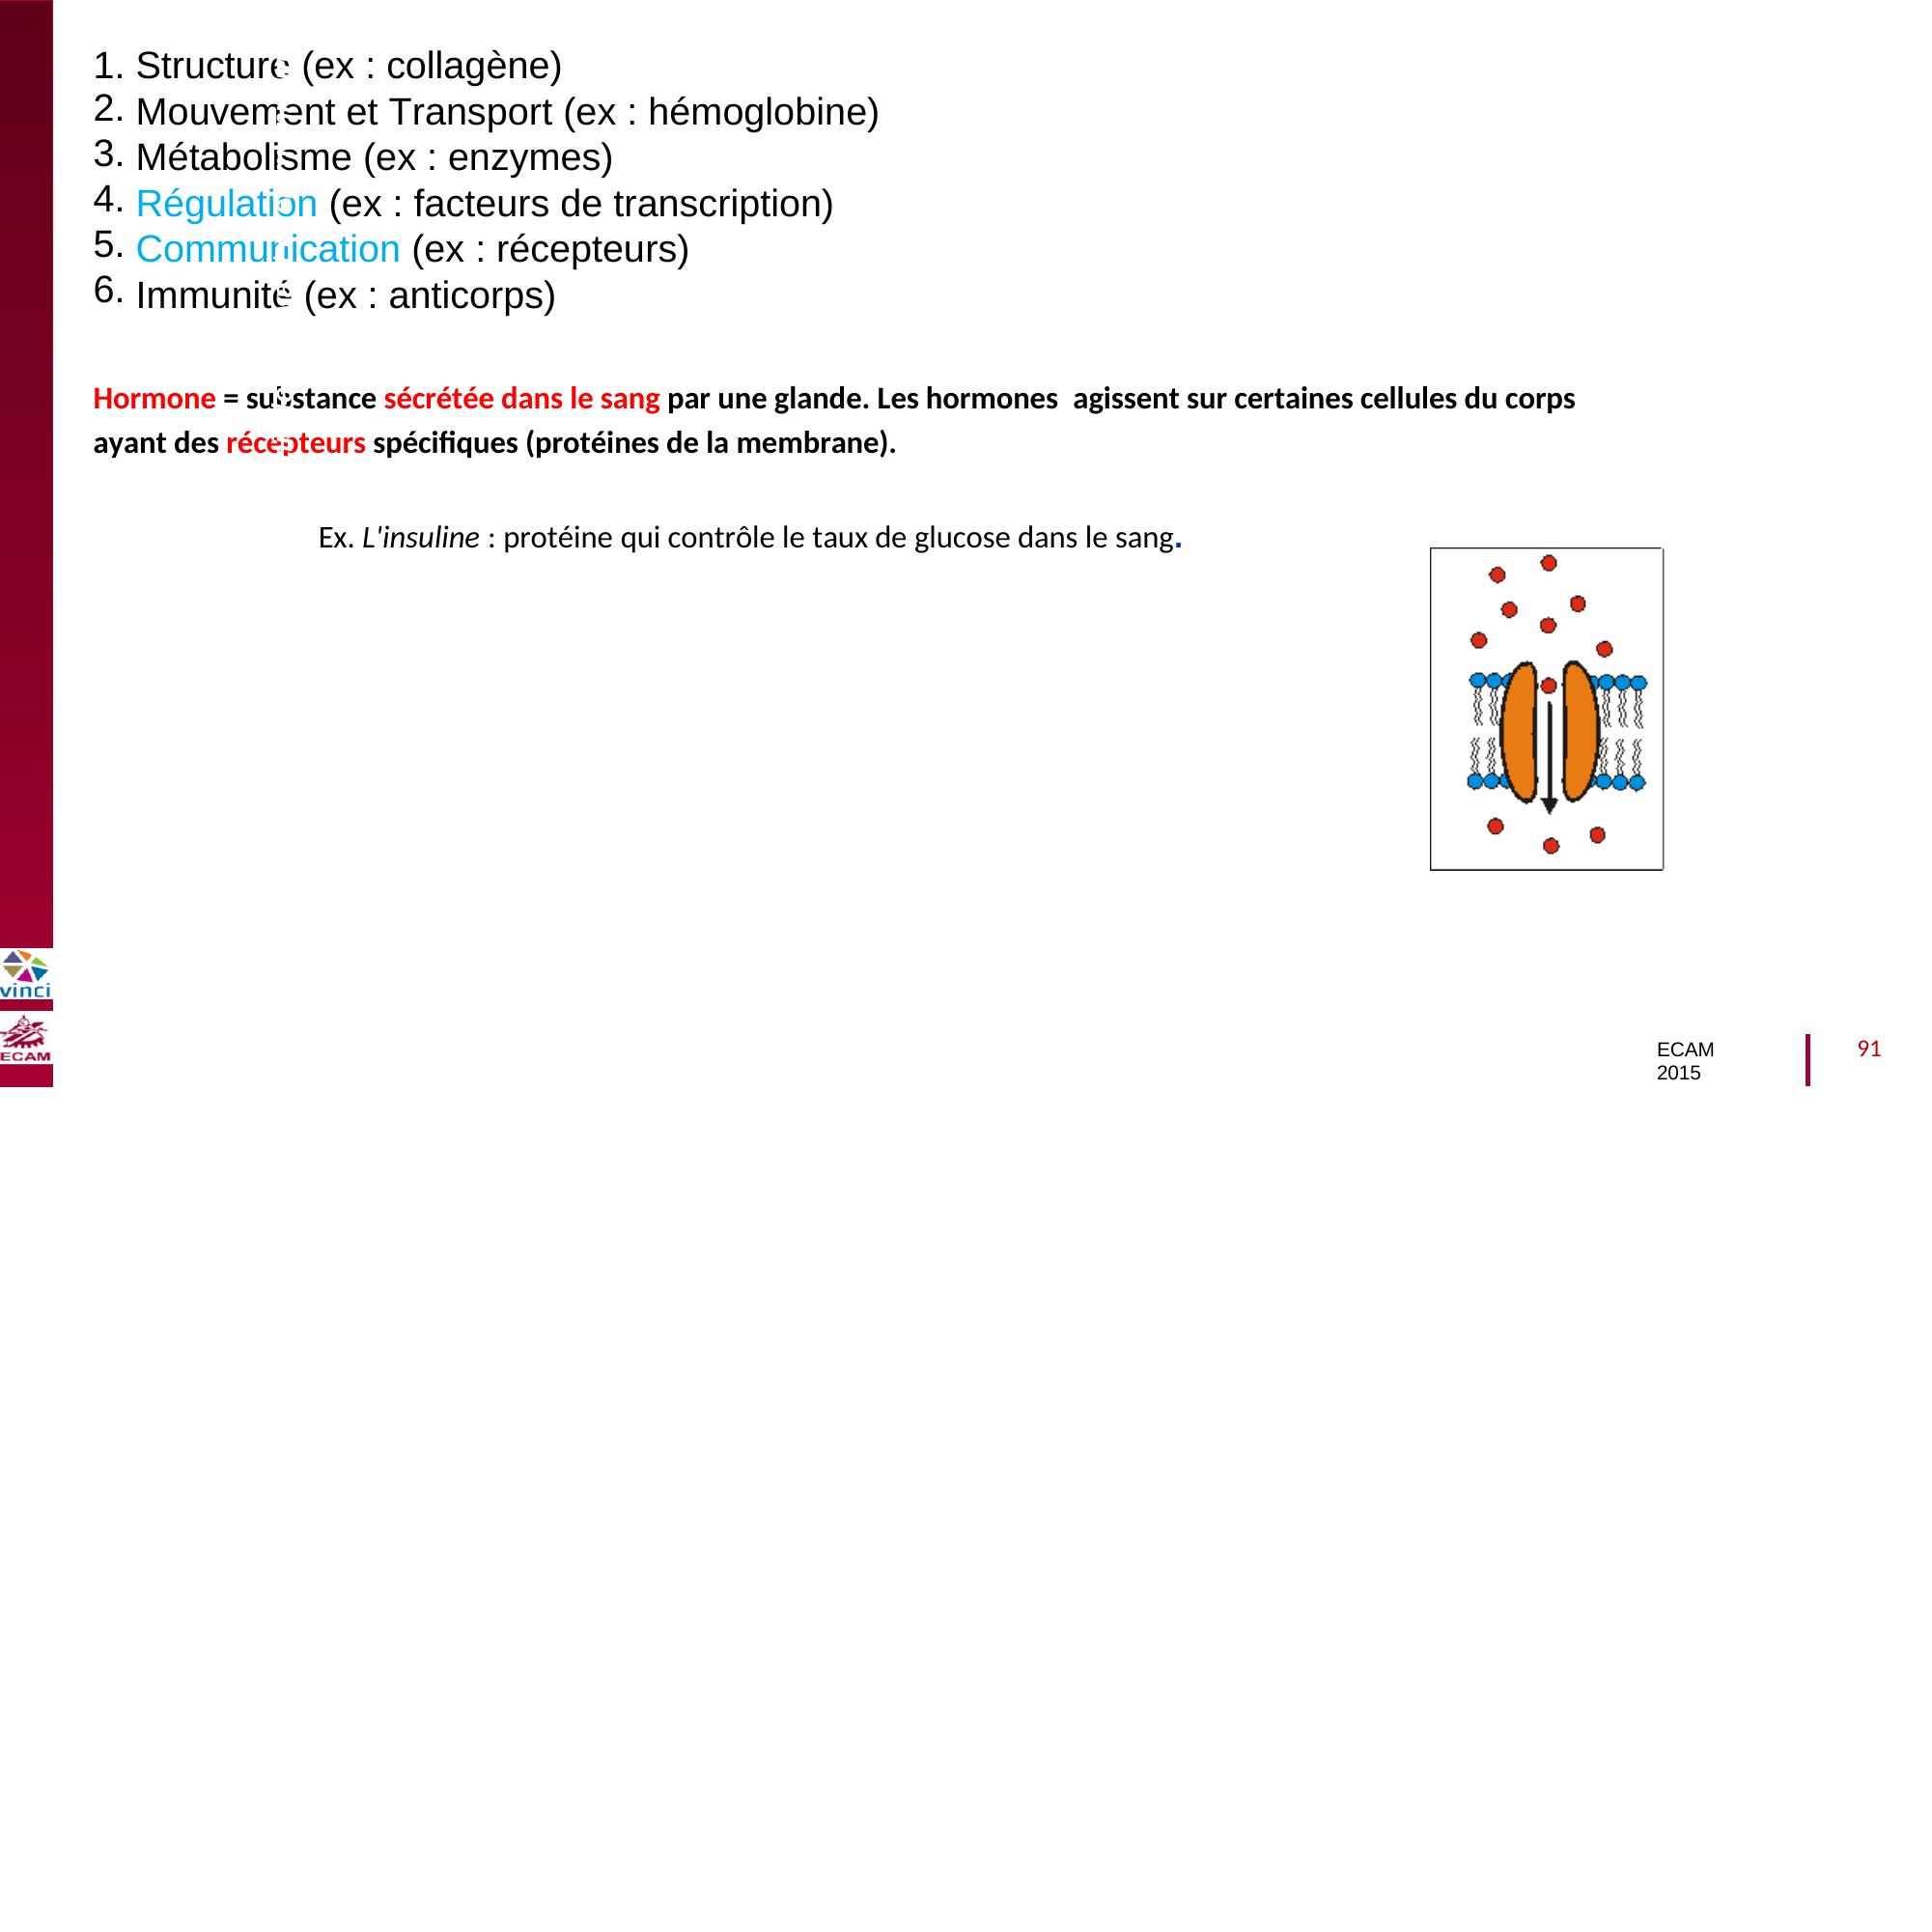

1.
2.
3.
4.
5.
6.
Structure (ex : collagène)
Mouvement et Transport (ex : hémoglobine) Métabolisme (ex : enzymes)
Régulation (ex : facteurs de transcription) Communication (ex : récepteurs) Immunité (ex : anticorps)
B2040-Chimie du vivant et environnement
Hormone = substance sécrétée dans le sang par une glande. Les hormones agissent sur certaines cellules du corps
ayant des récepteurs spécifiques (protéines de la membrane).
Ex. L'insuline : protéine qui contrôle le taux de glucose dans le sang.

91
ECAM 2015